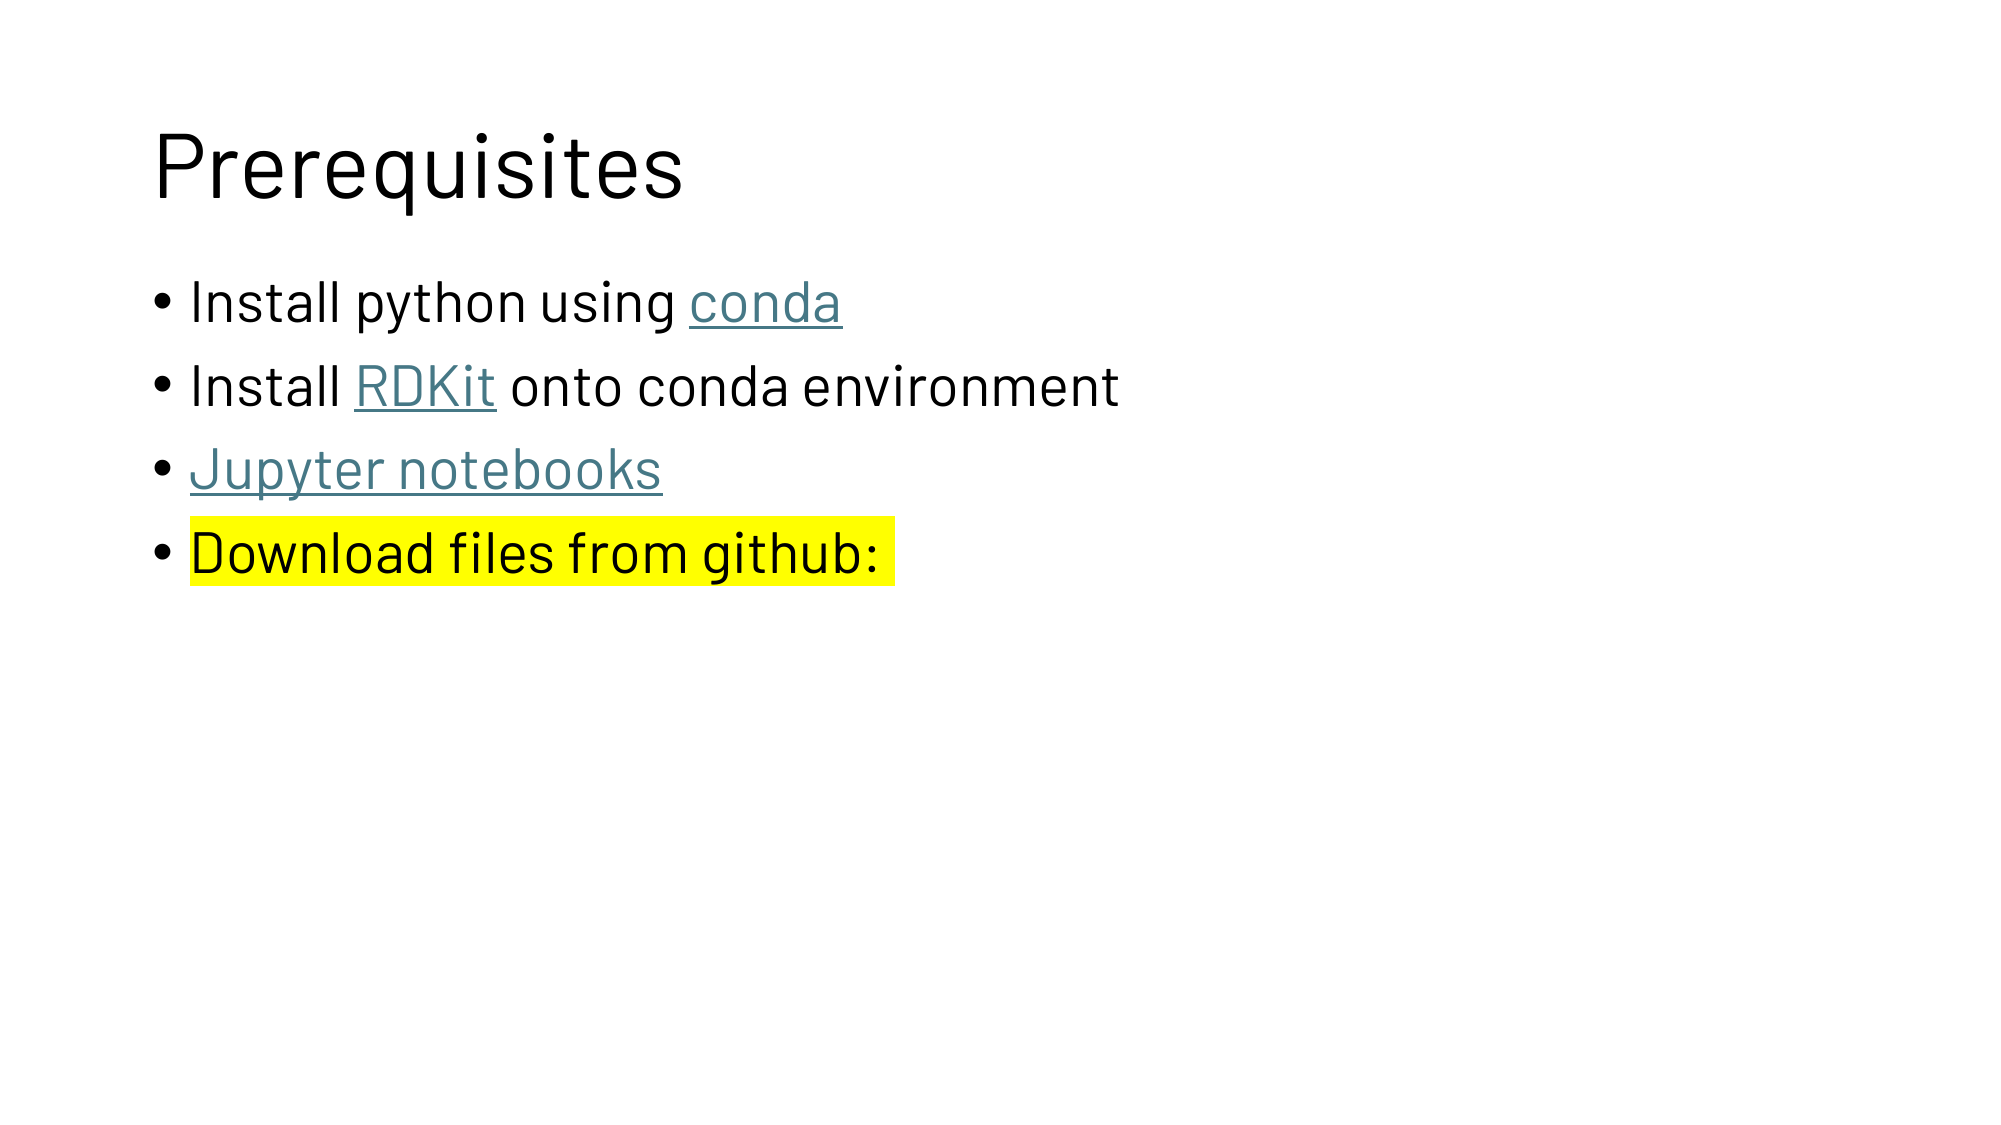

# Prerequisites
Install python using conda
Install RDKit onto conda environment
Jupyter notebooks
Download files from github: